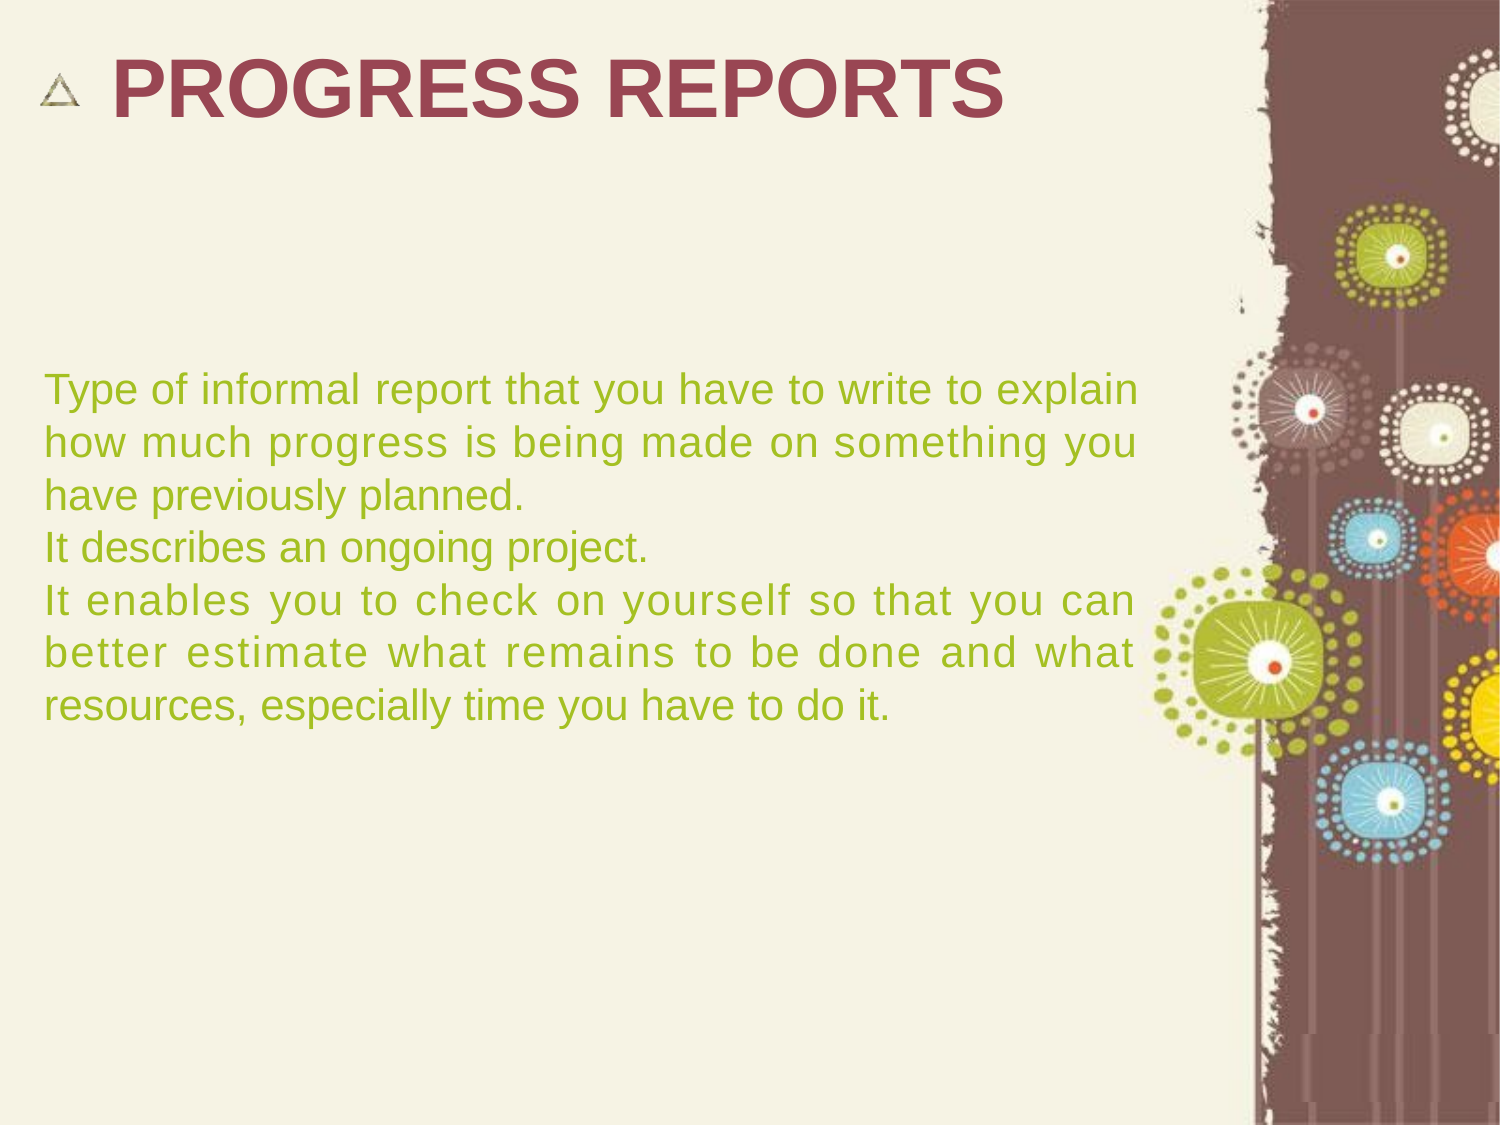

# PROGRESS REPORTS

Type of informal report that you have to write to explain  how much progress is being made on something you  have previously planned.
It describes an ongoing project.
It enables you to check on yourself so that you can  better estimate what remains to be done and what  resources, especially time you have to do it.

Page 17